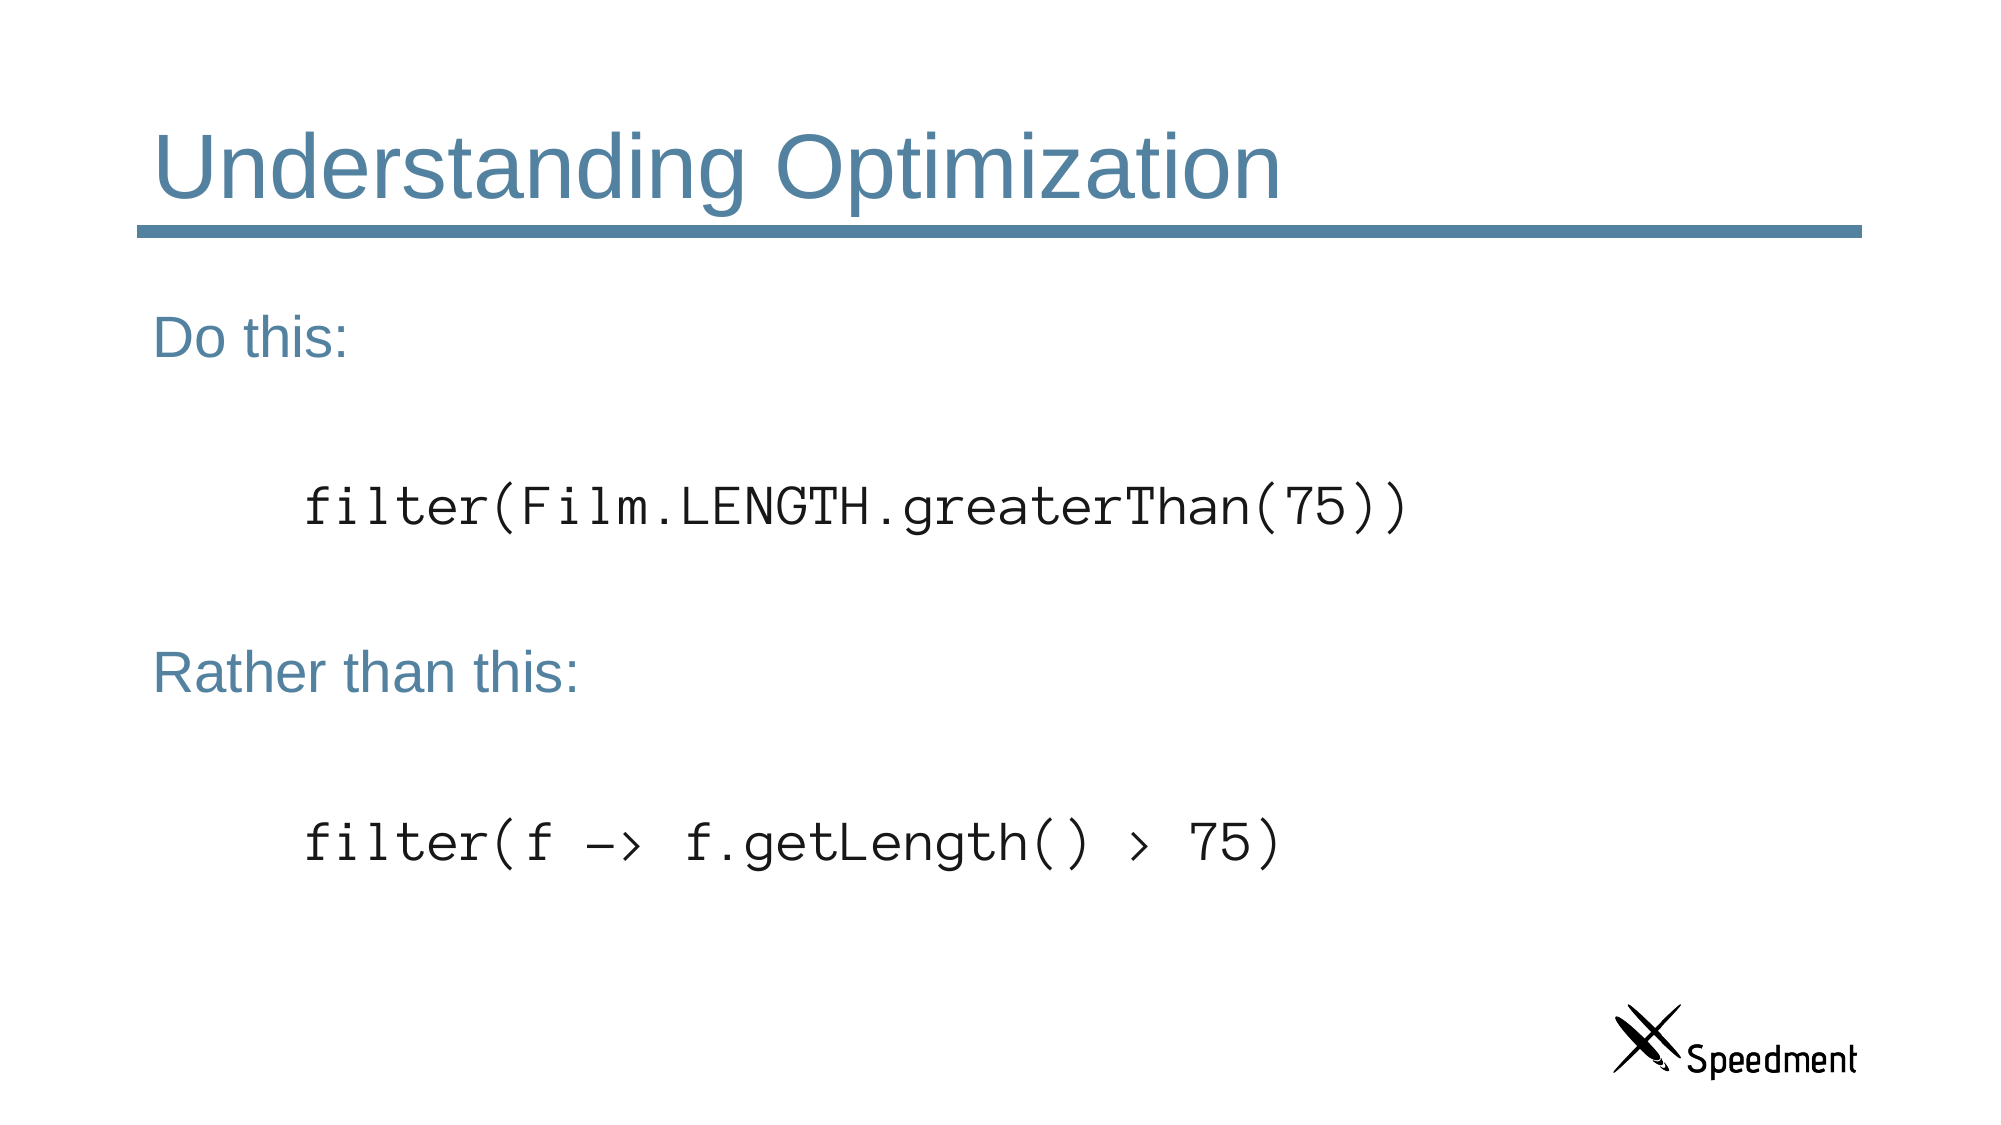

# Understanding Optimization
Do this:

	filter(Film.LENGTH.greaterThan(75))

Rather than this:

	filter(f -> f.getLength() > 75)